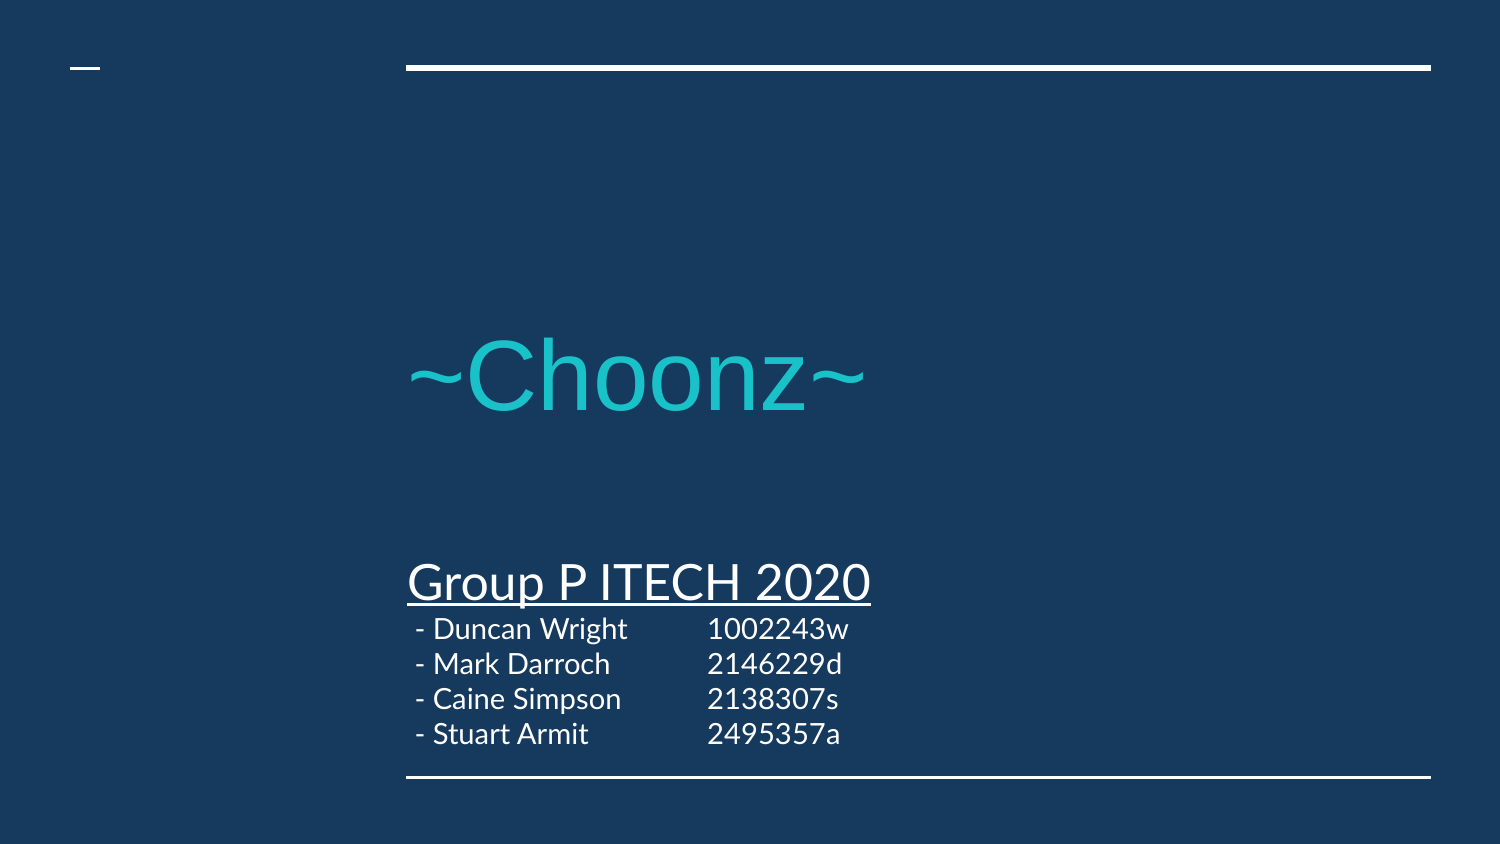

# ~Choonz~
Group P ITECH 2020
 - Duncan Wright 	1002243w
 - Mark Darroch 	2146229d
 - Caine Simpson 	2138307s
 - Stuart Armit 	2495357a